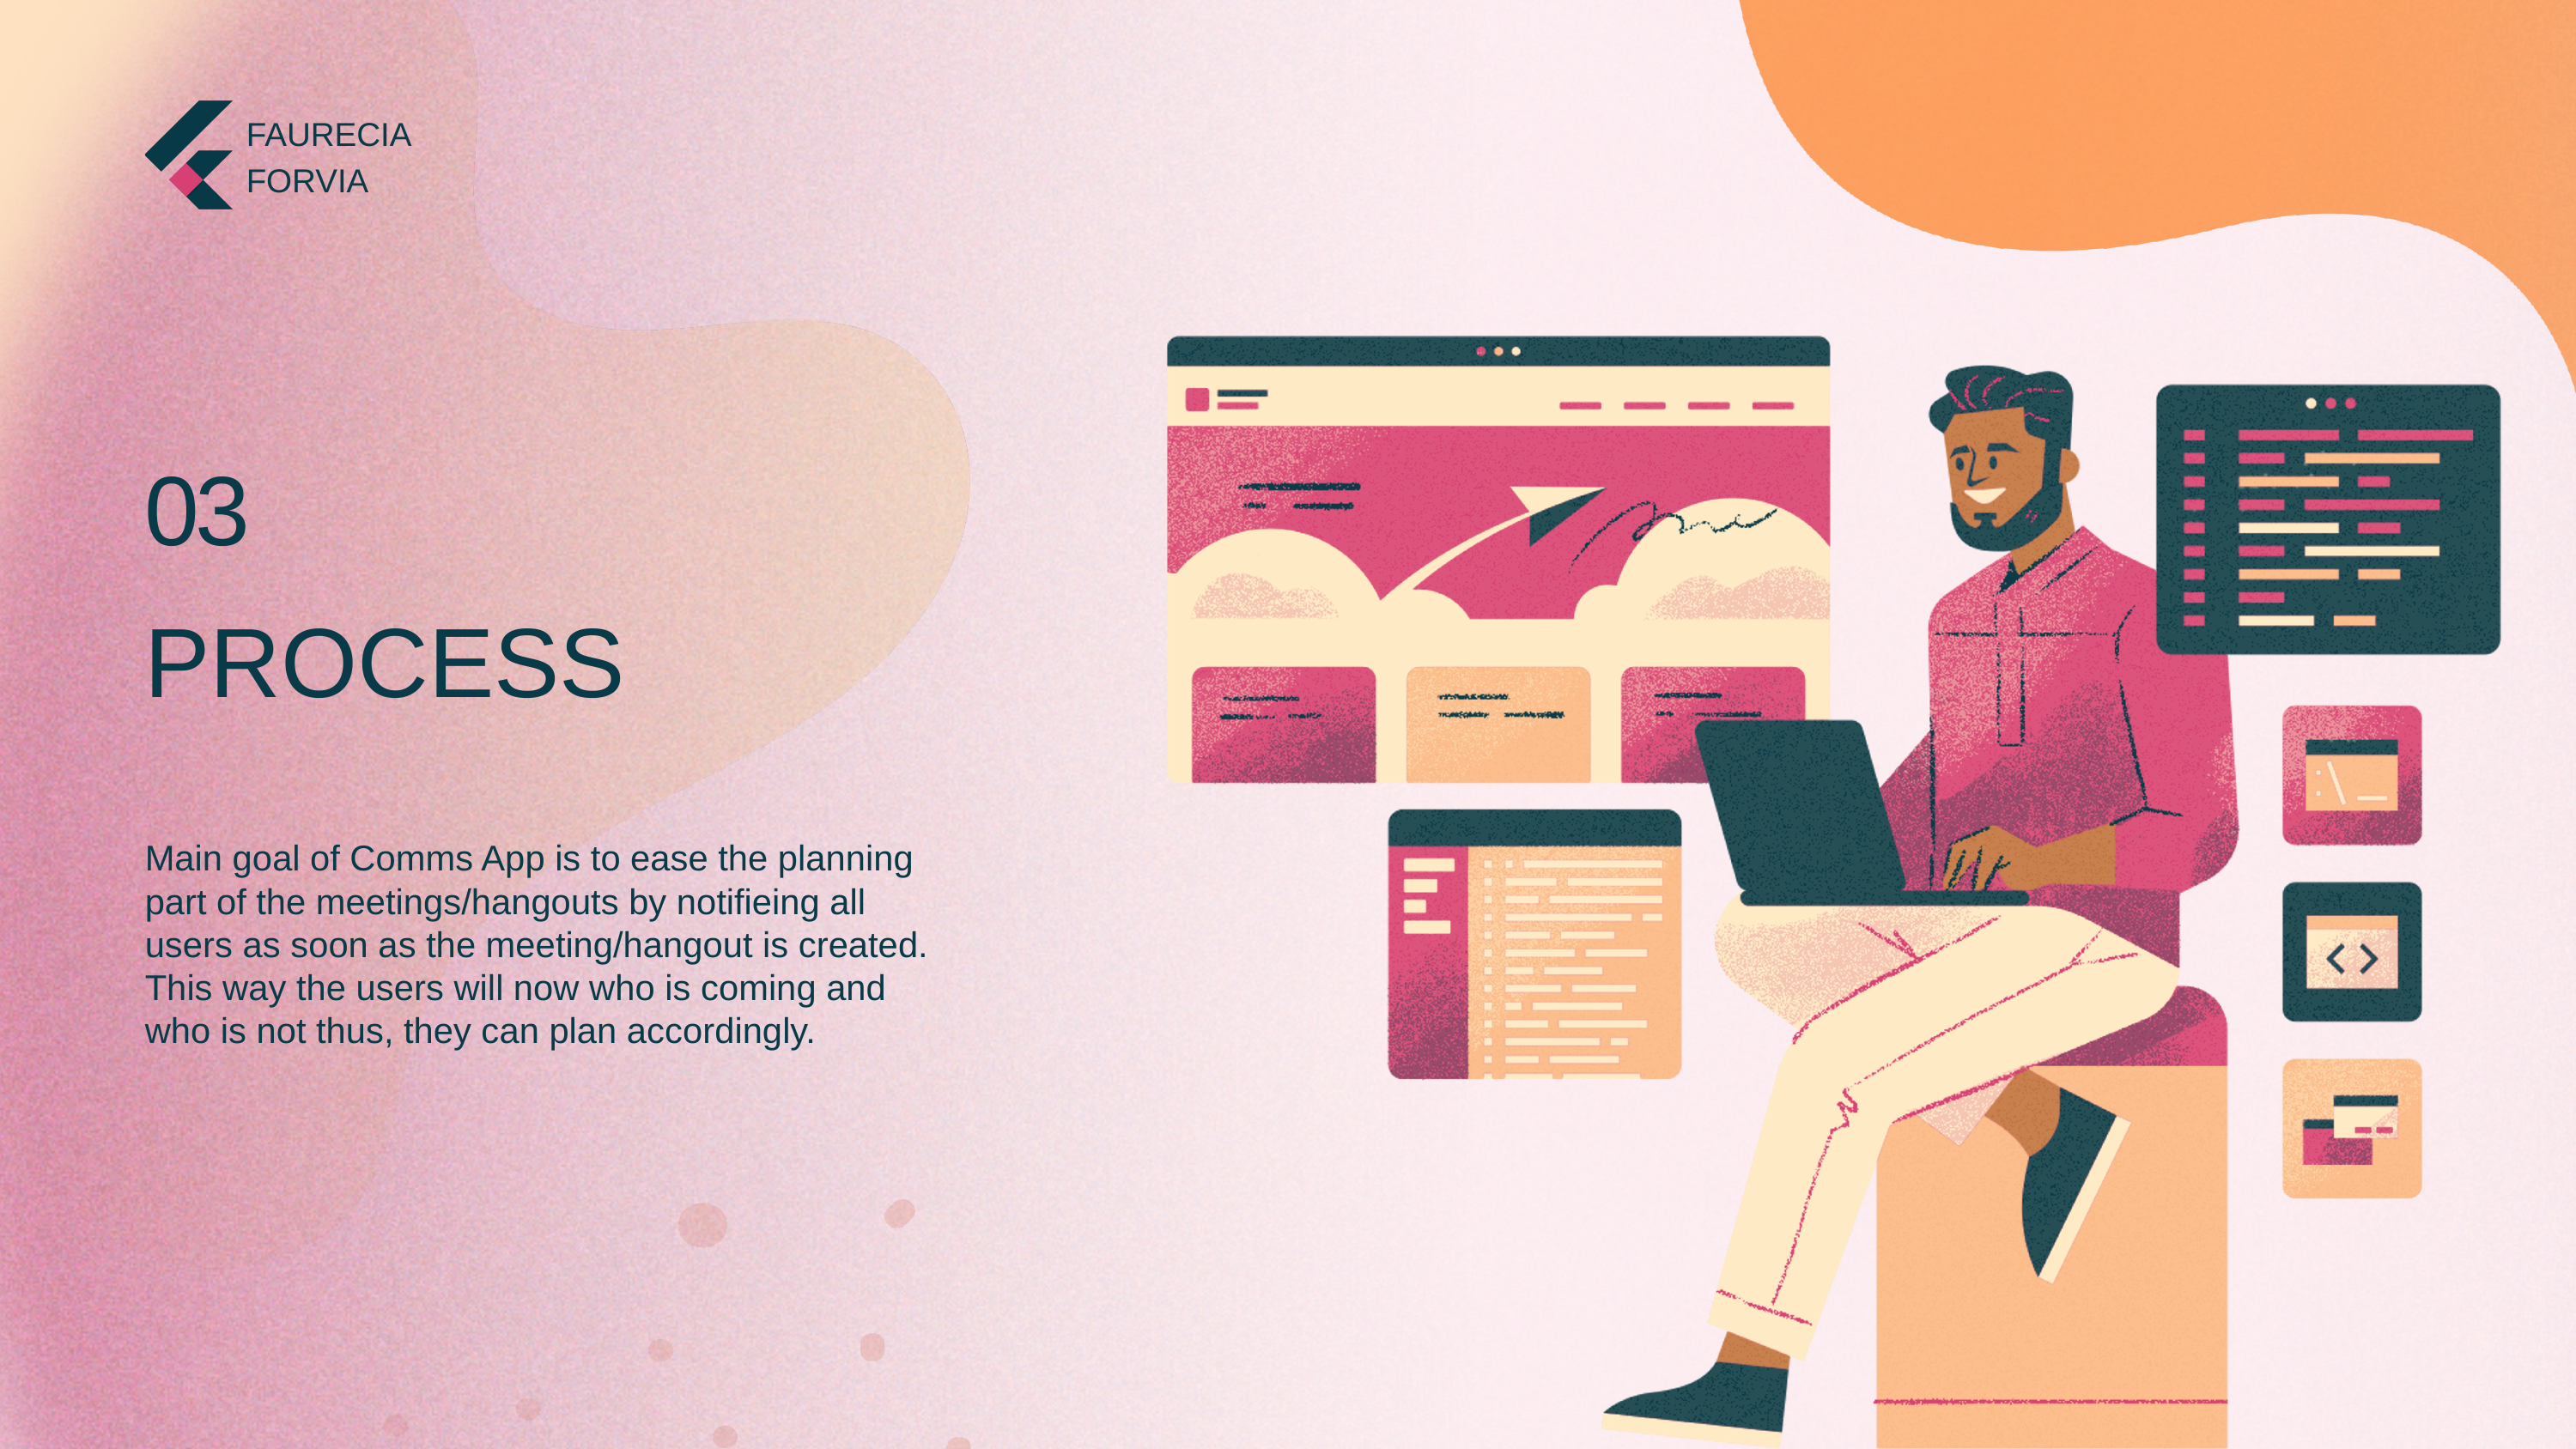

FAURECIA
FORVIA

03
PROCESS

Main goal of Comms App is to ease the planning part of the meetings/hangouts by notifieing all users as soon as the meeting/hangout is created. This way the users will now who is coming and who is not thus, they can plan accordingly.